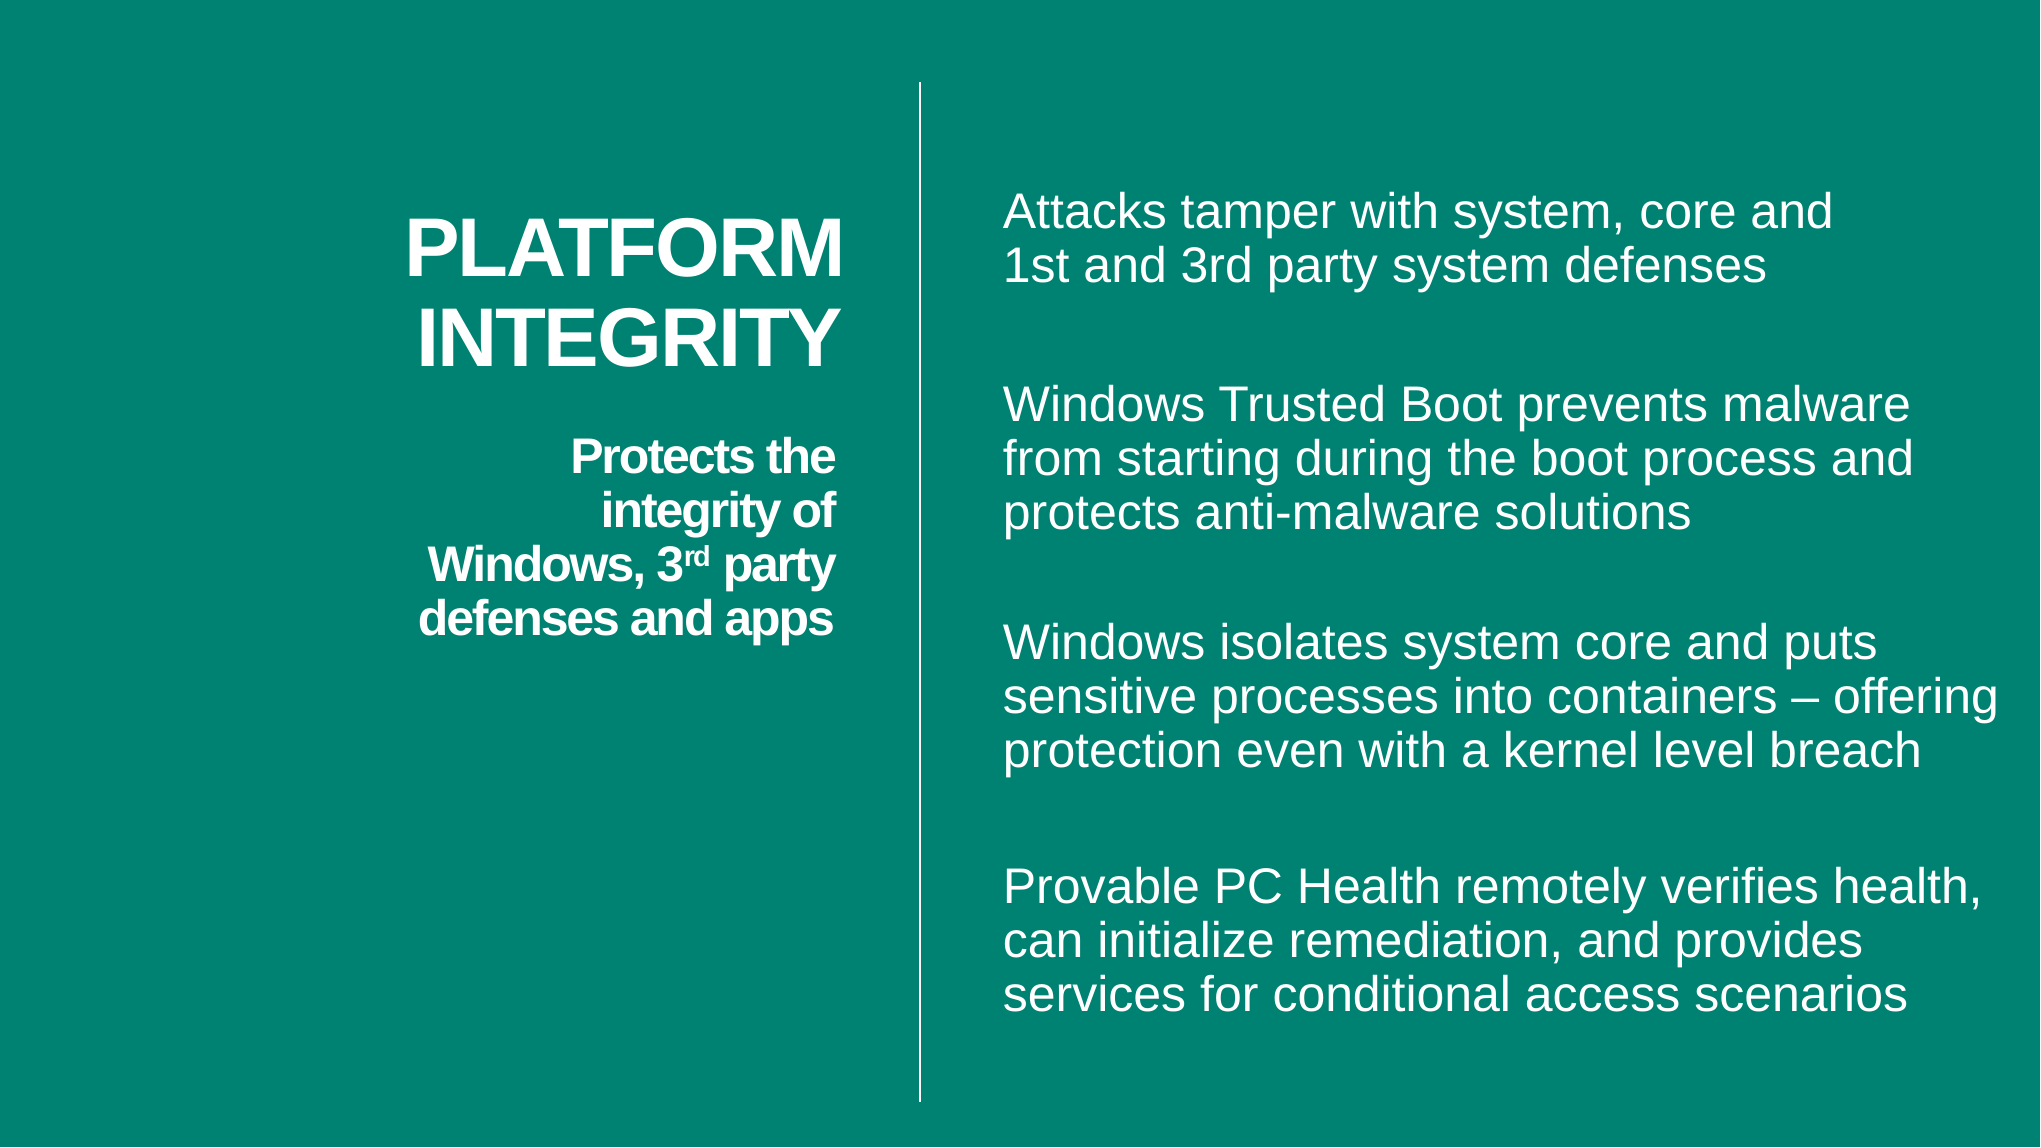

Attacks tamper with system, core and 1st and 3rd party system defenses
PLATFORM INTEGRITY
Windows Trusted Boot prevents malware from starting during the boot process and protects anti-malware solutions
Protects the integrity of Windows, 3rd party defenses and apps
Windows isolates system core and puts sensitive processes into containers – offering protection even with a kernel level breach
Provable PC Health remotely verifies health, can initialize remediation, and provides services for conditional access scenarios